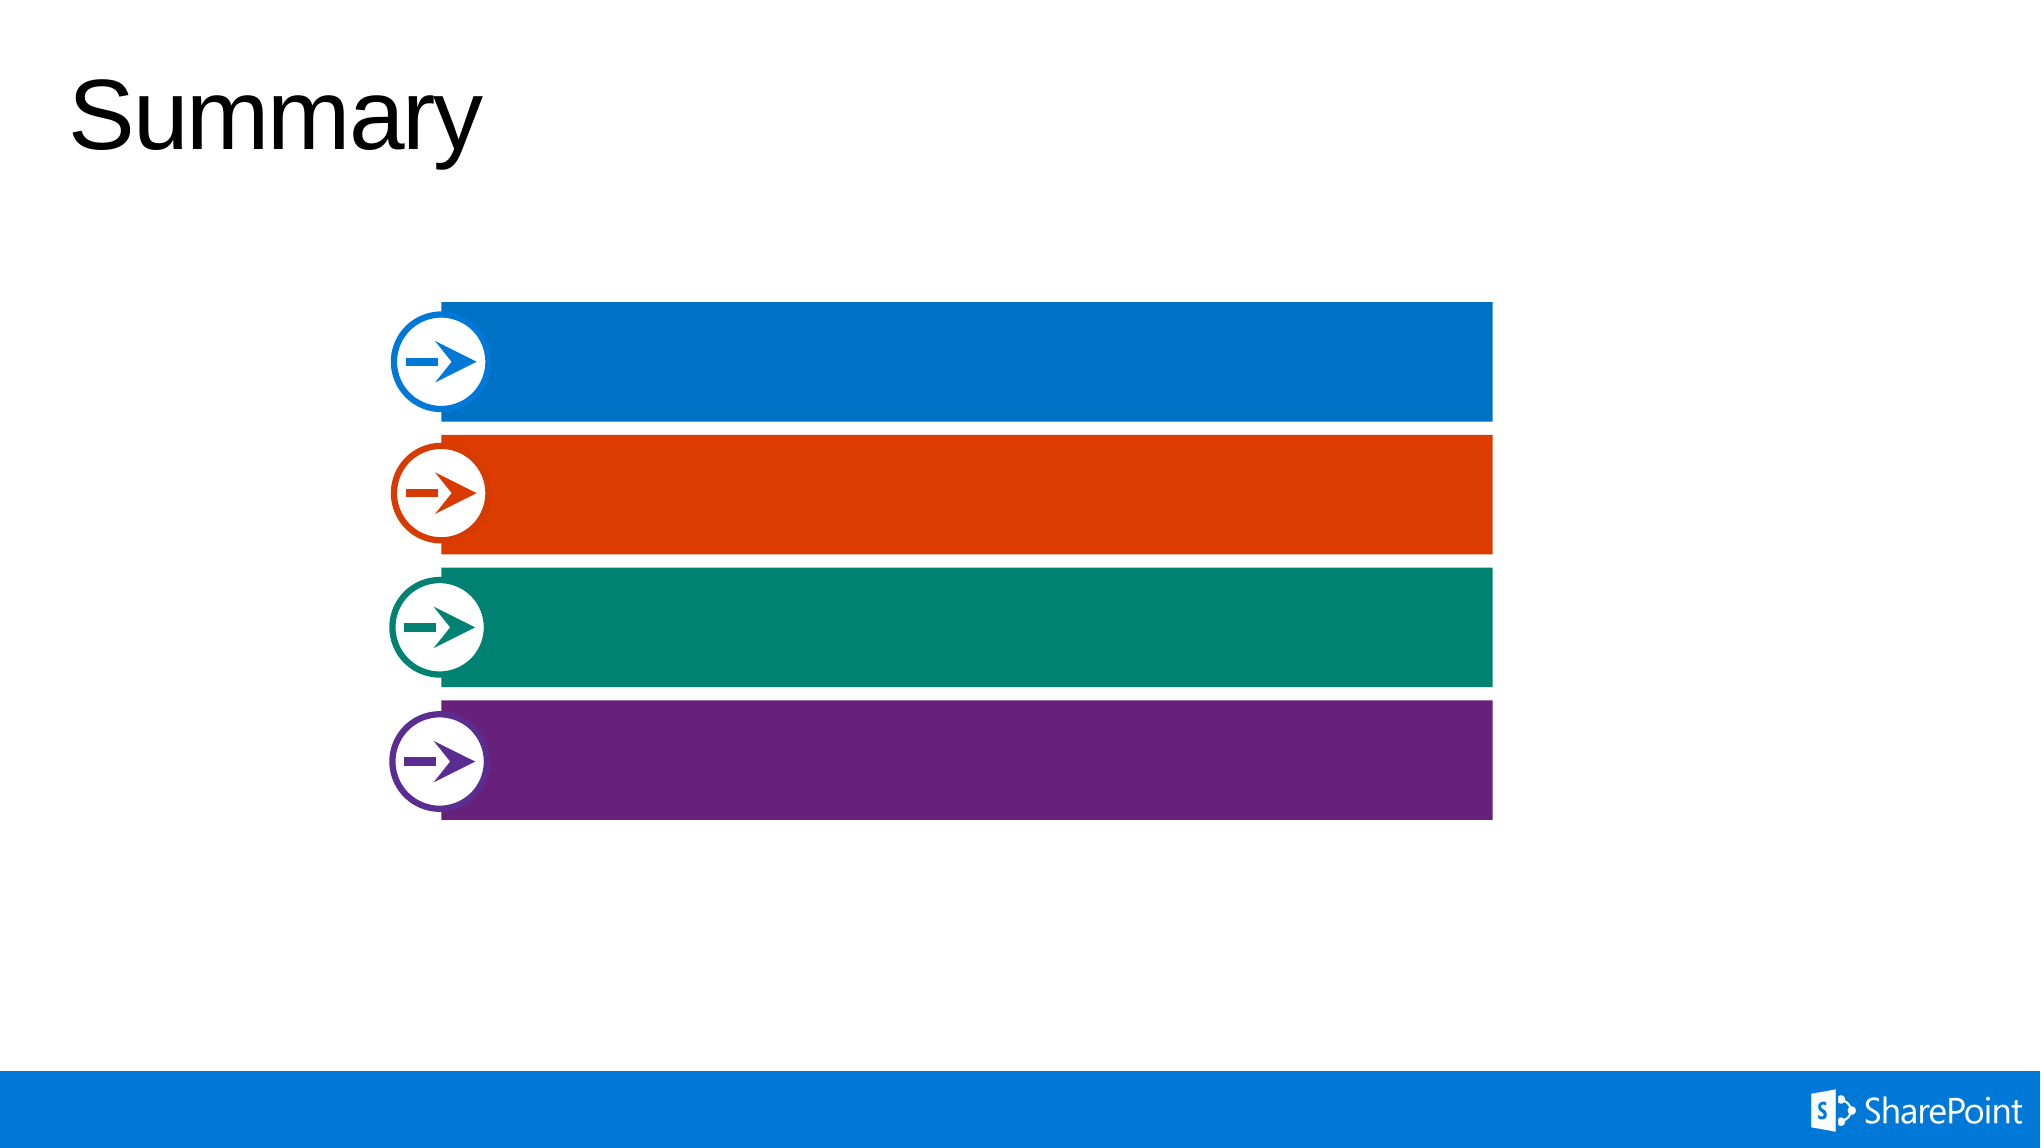

# Summary
Overview

Second topic

Third topic on the section

Q&A